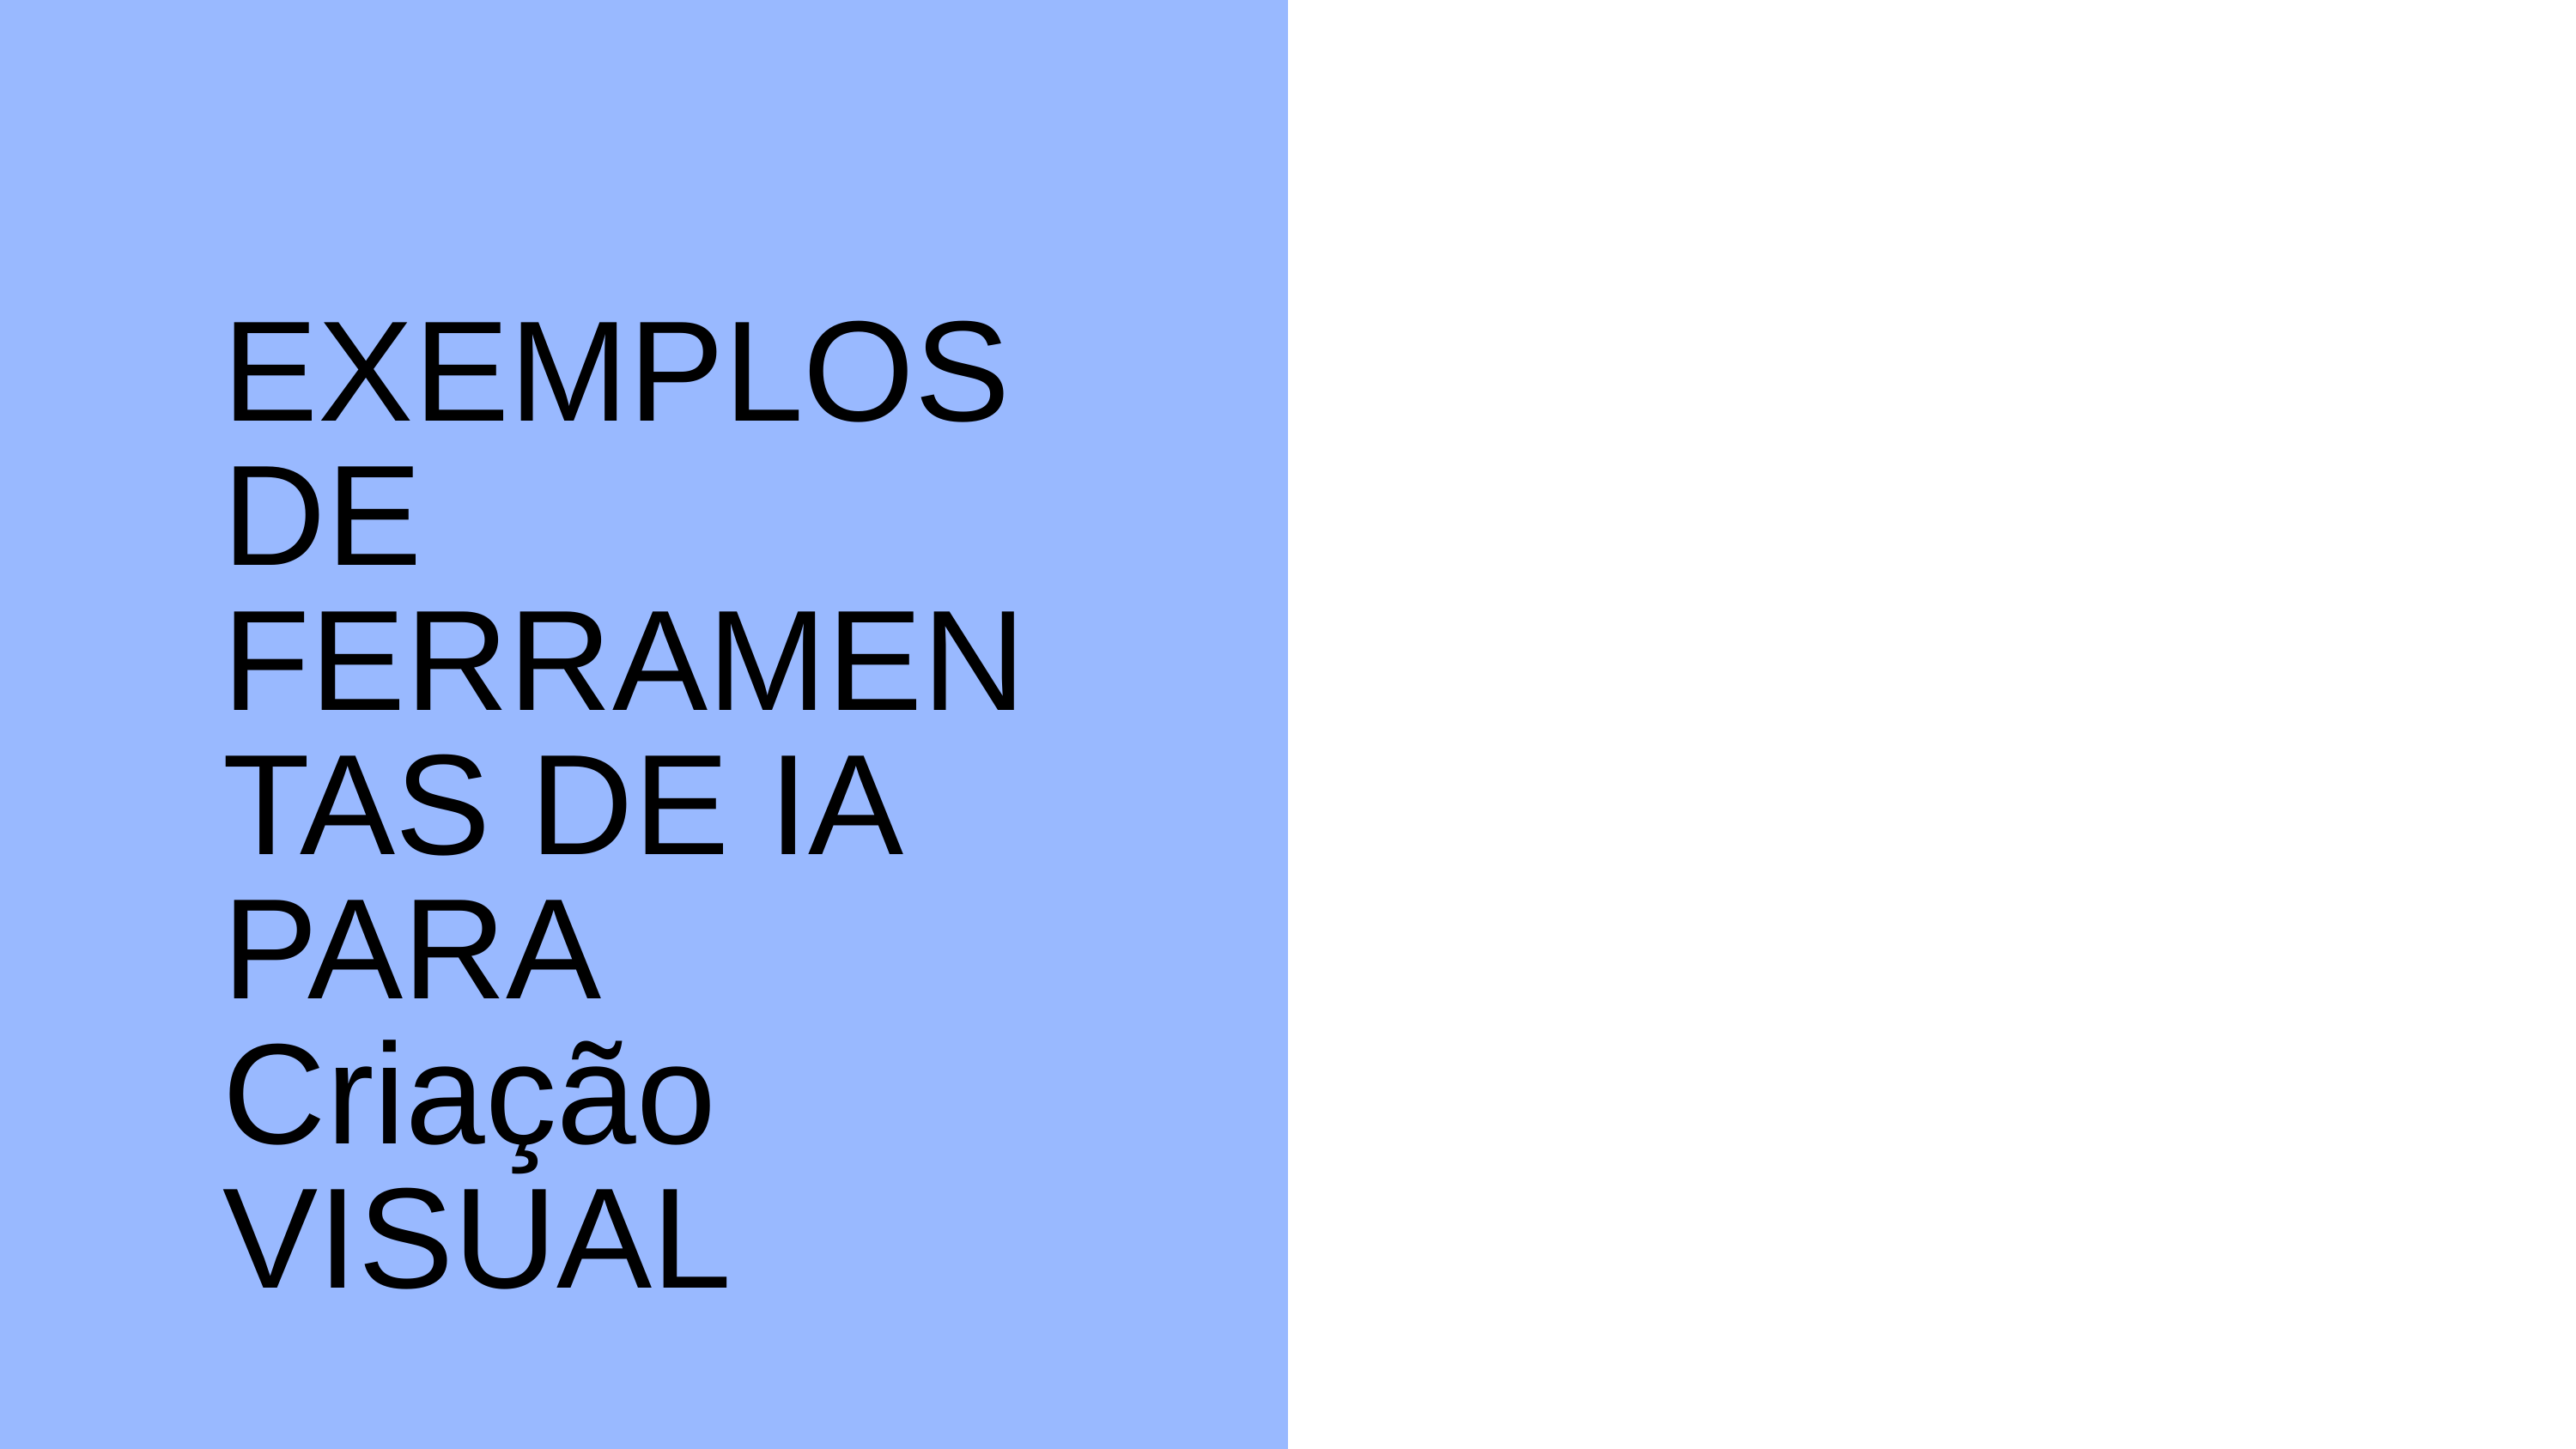

EXEMPLOS DE FERRAMENTAS DE IA PARA Criação VISUAL